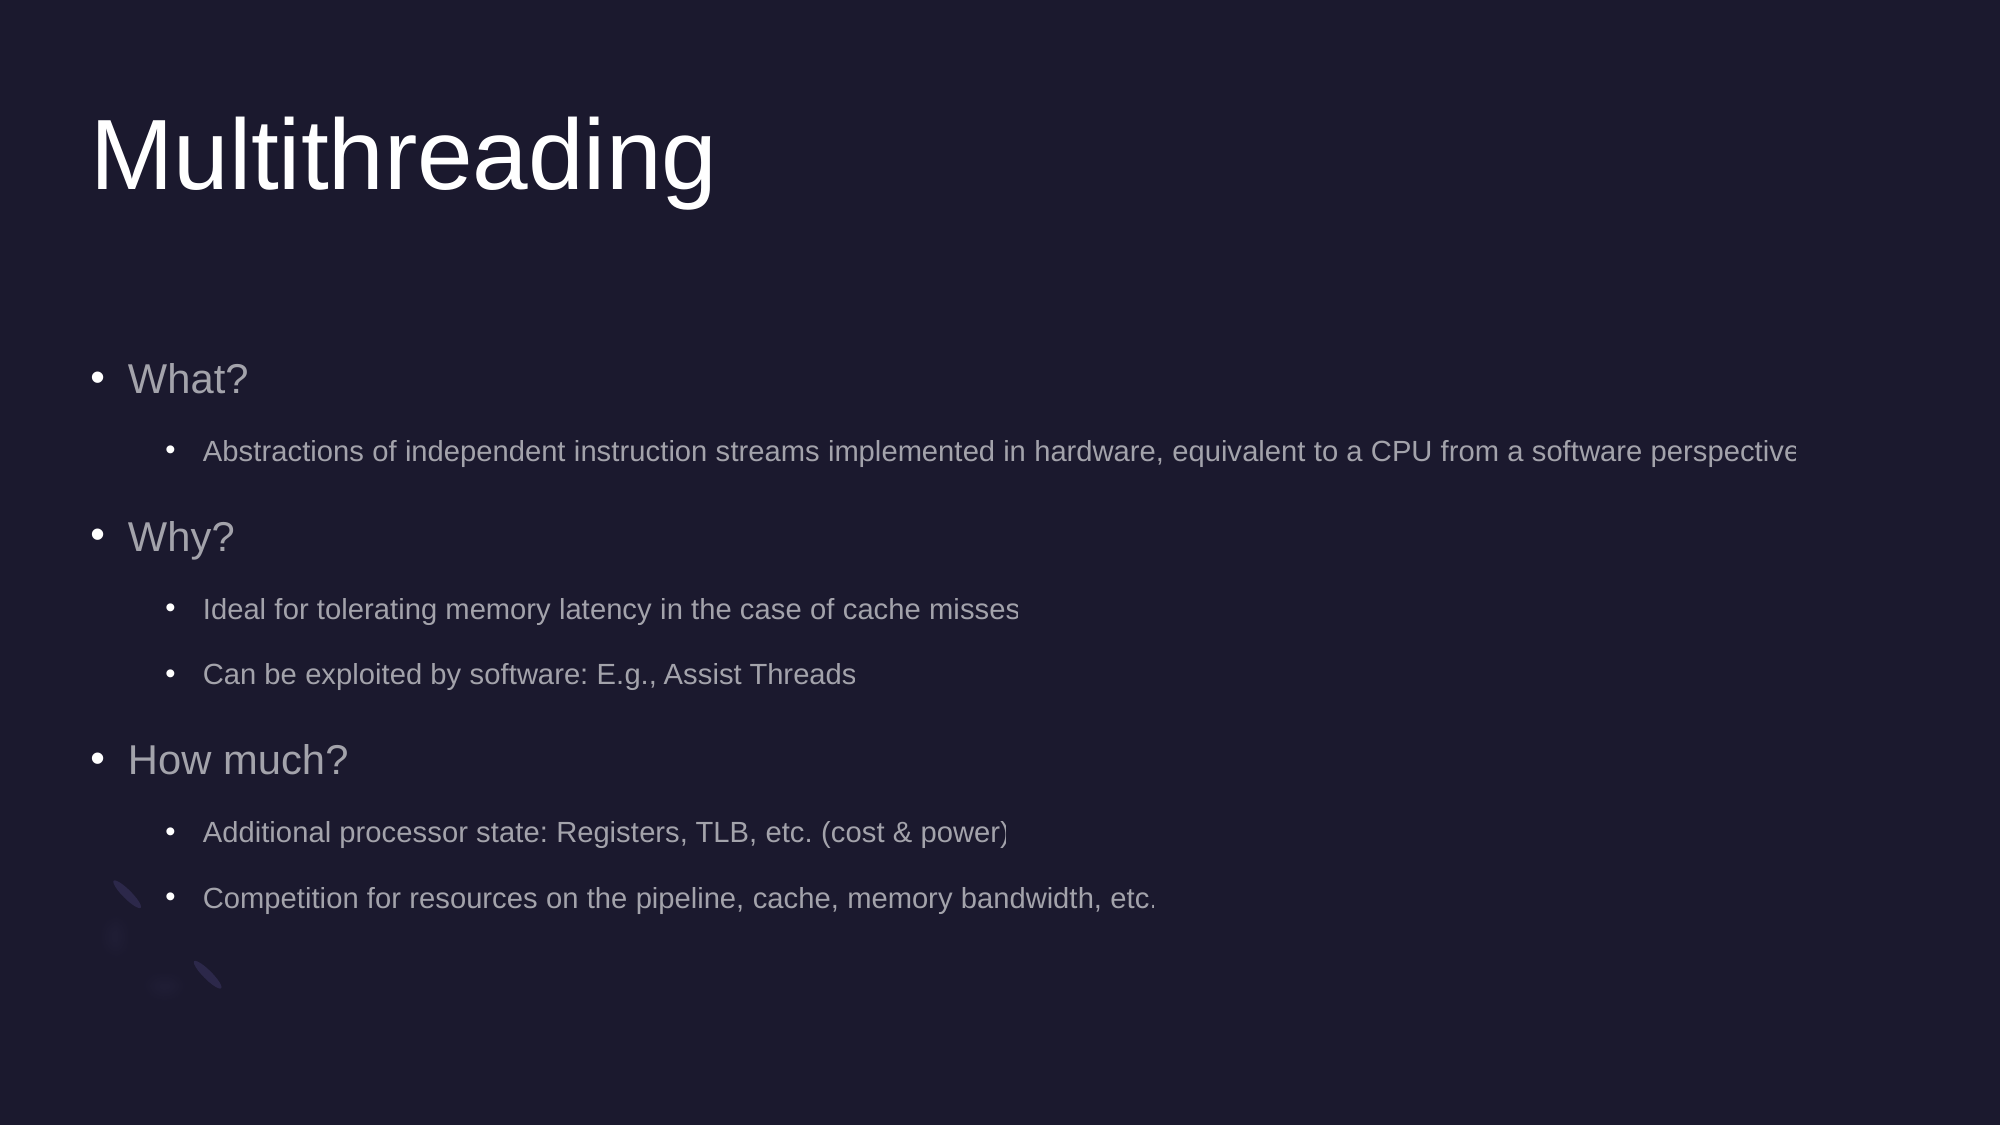

# Multithreading
What?
Abstractions of independent instruction streams implemented in hardware, equivalent to a CPU from a software perspective
Why?
Ideal for tolerating memory latency in the case of cache misses
Can be exploited by software: E.g., Assist Threads
How much?
Additional processor state: Registers, TLB, etc. (cost & power)
Competition for resources on the pipeline, cache, memory bandwidth, etc.